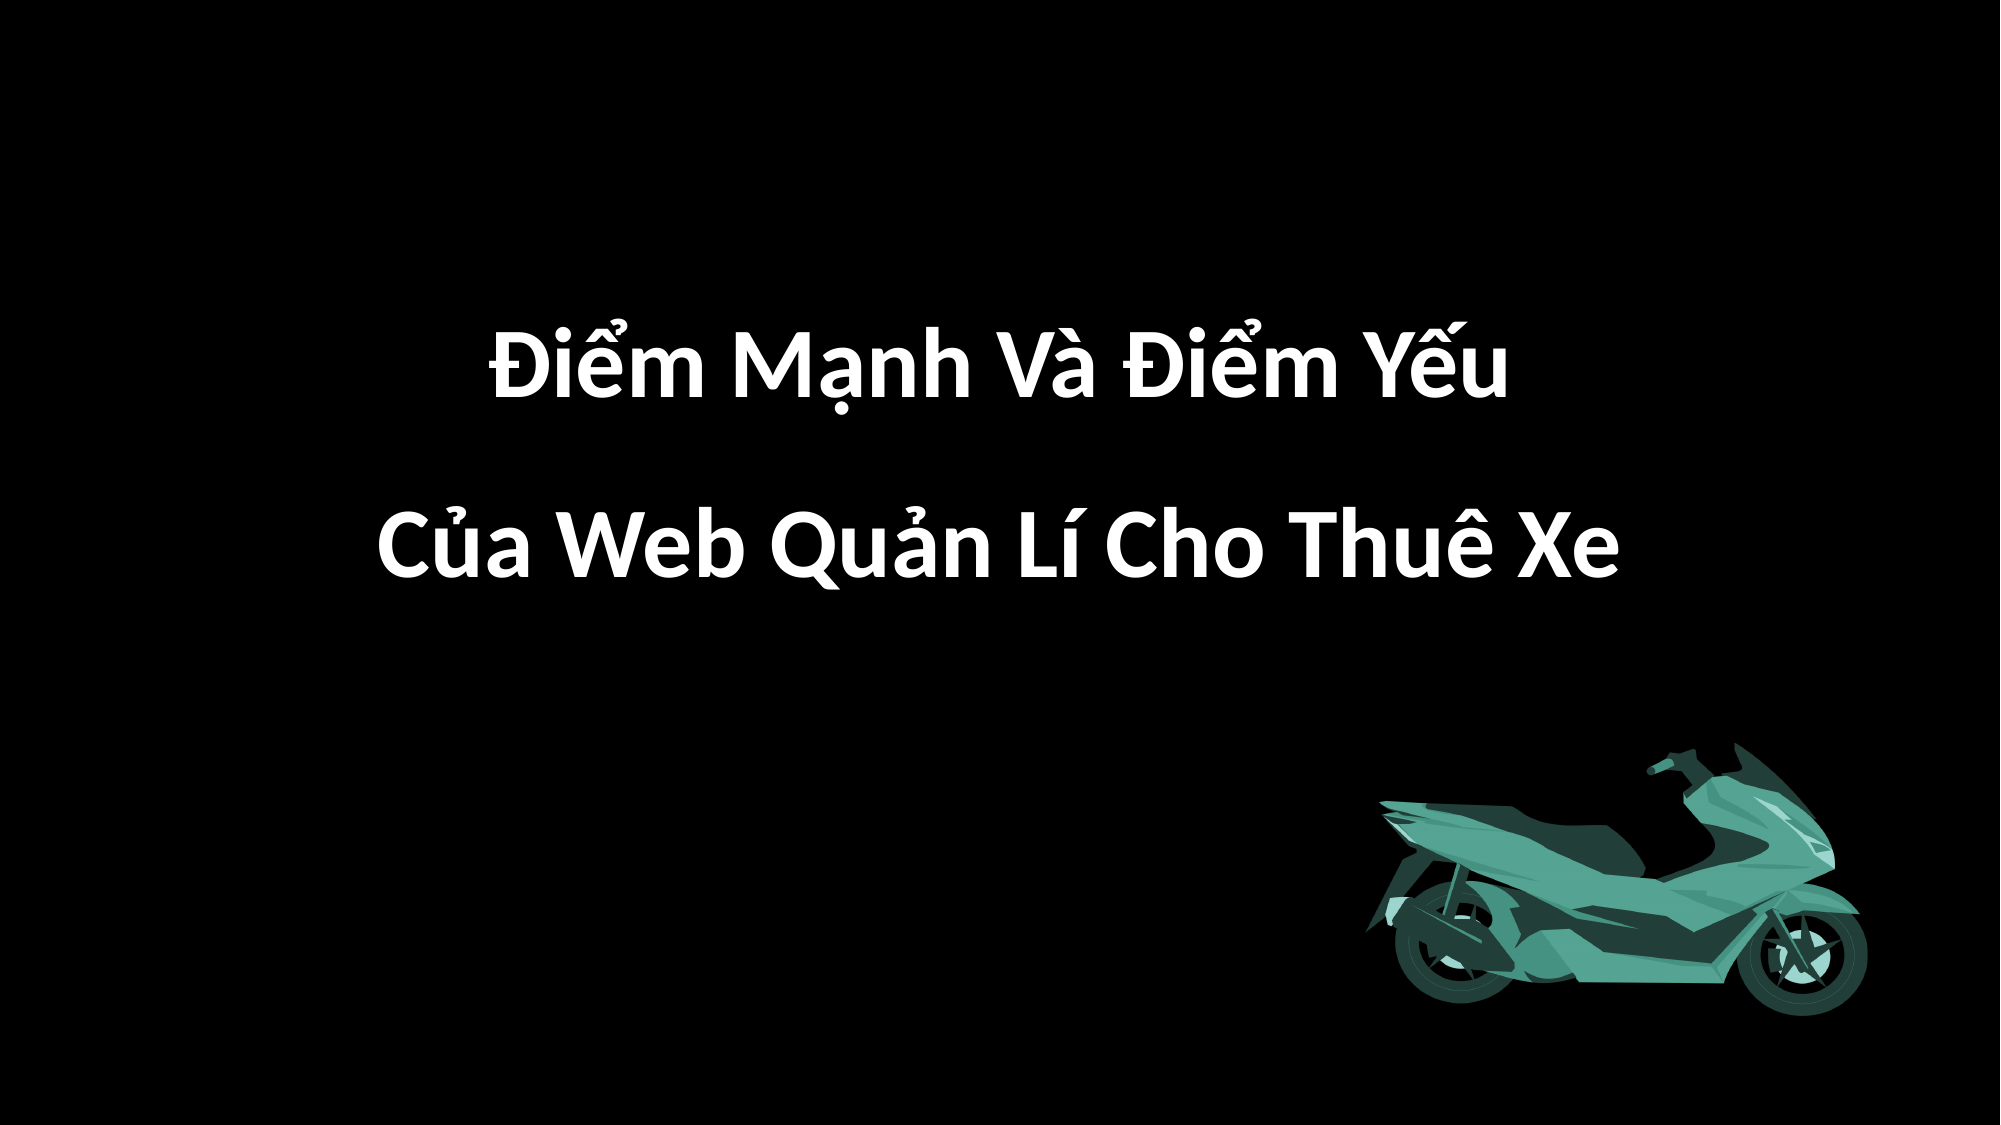

Điểm Mạnh Và Điểm Yếu
Của Web Quản Lí Cho Thuê Xe